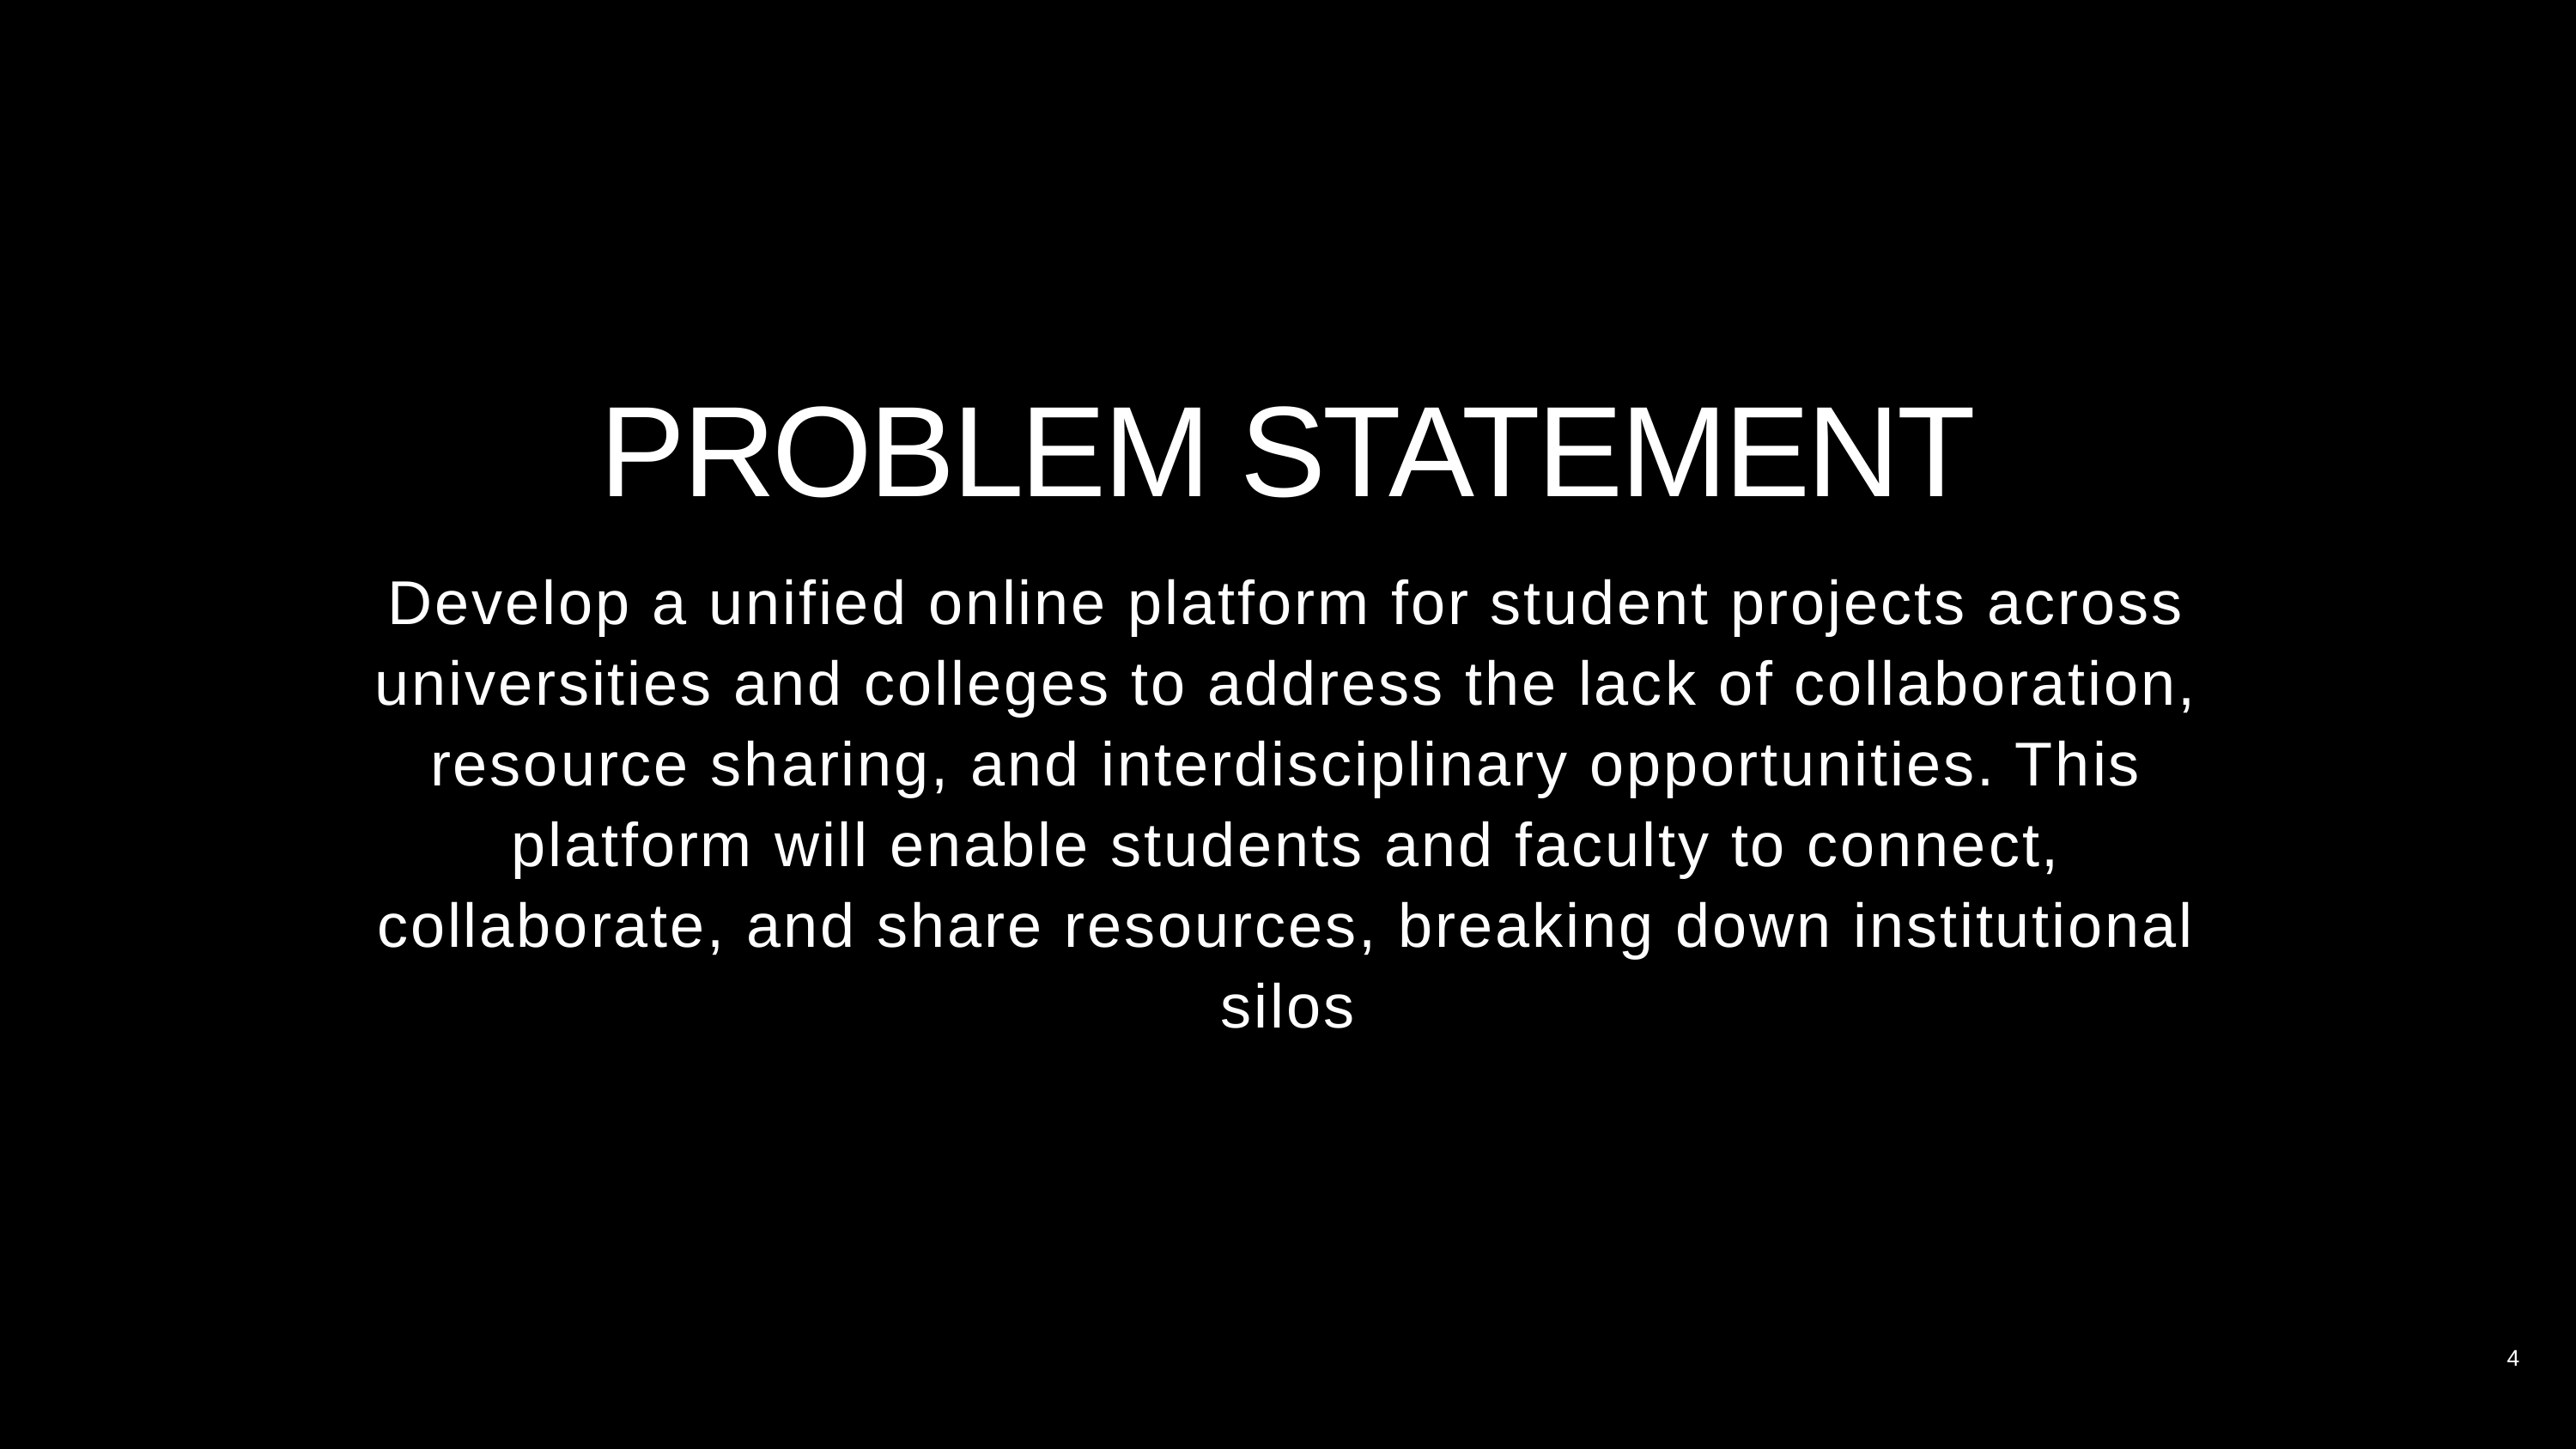

PROBLEM STATEMENT

Develop a unified online platform for student projects across universities and colleges to address the lack of collaboration, resource sharing, and interdisciplinary opportunities. This platform will enable students and faculty to connect, collaborate, and share resources, breaking down institutional silos

4